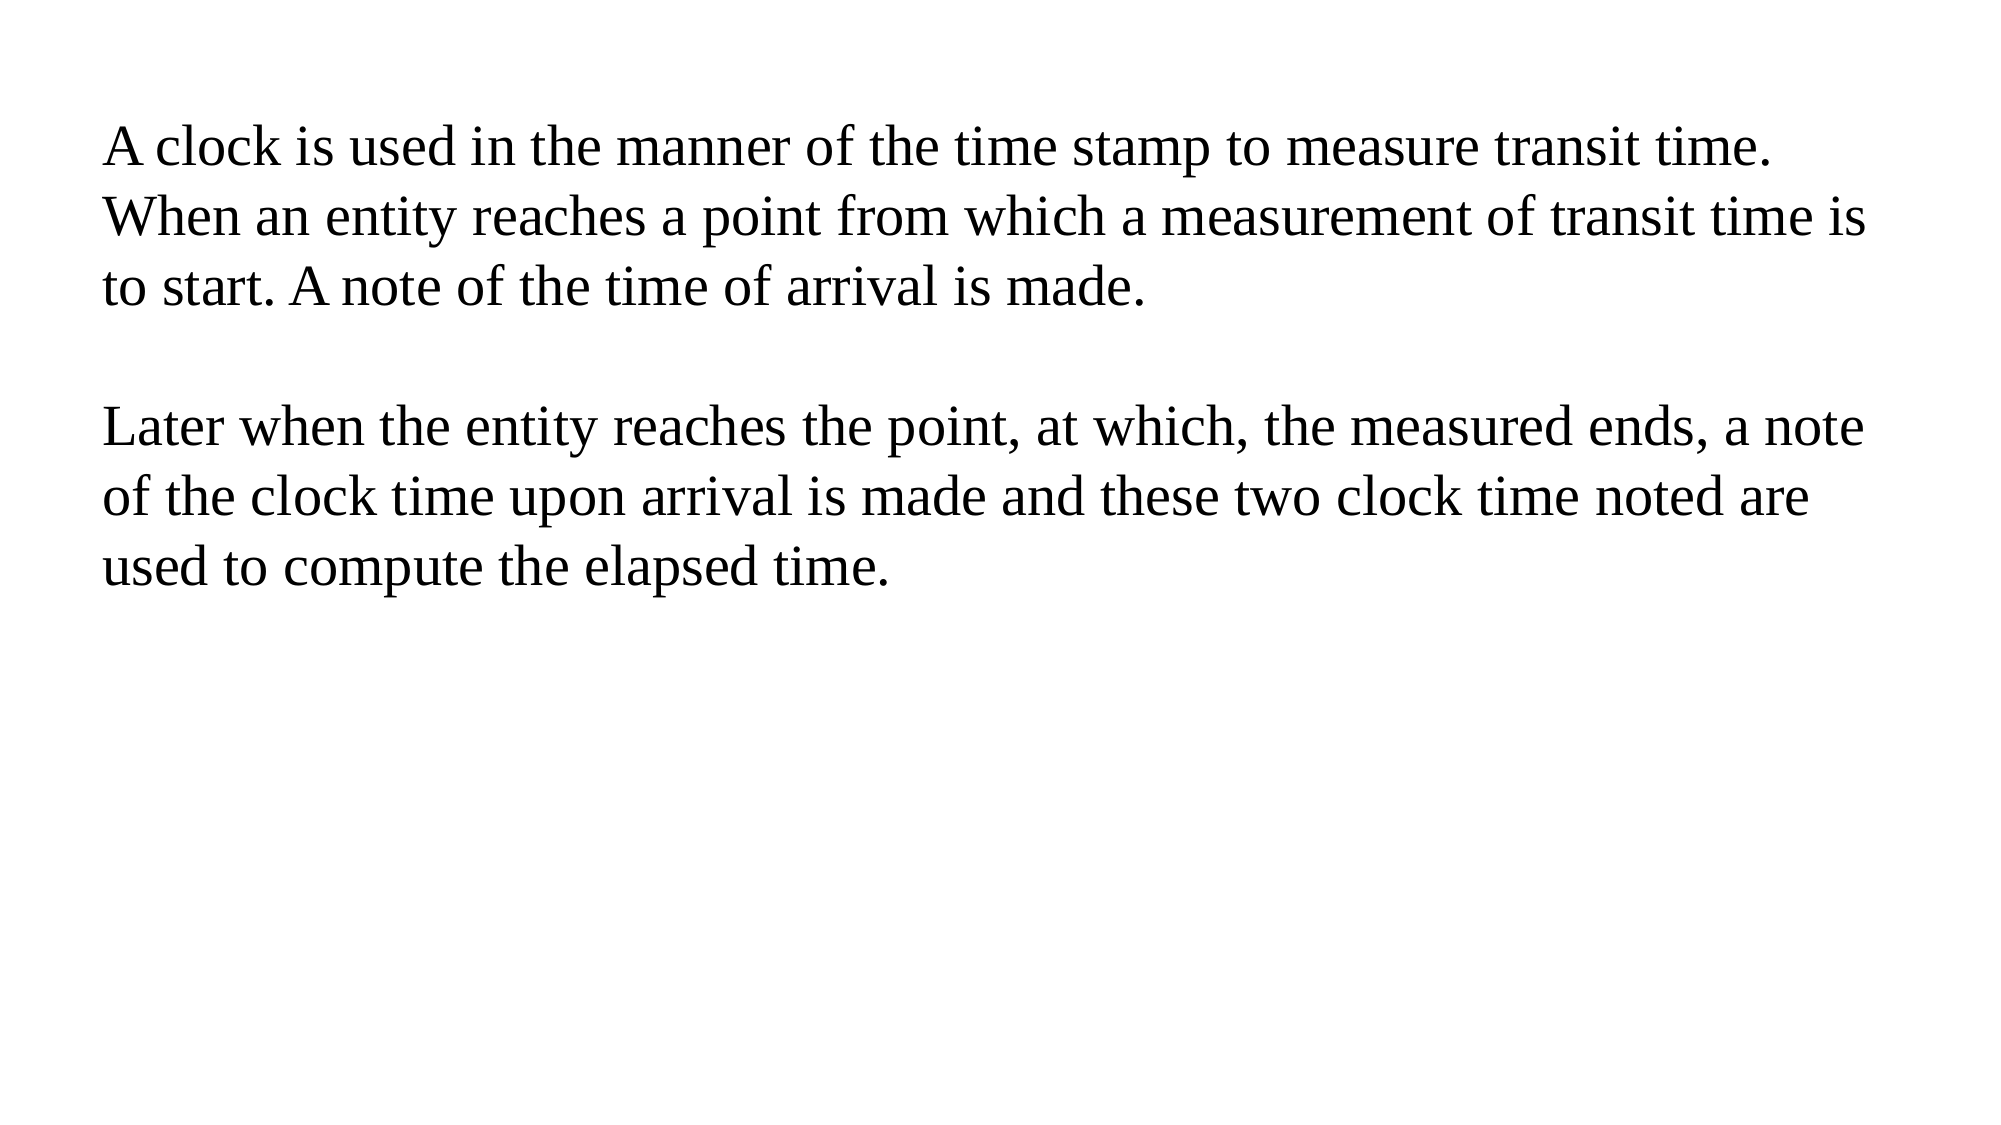

A clock is used in the manner of the time stamp to measure transit time. When an entity reaches a point from which a measurement of transit time is to start. A note of the time of arrival is made.

Later when the entity reaches the point, at which, the measured ends, a note of the clock time upon arrival is made and these two clock time noted are used to compute the elapsed time.